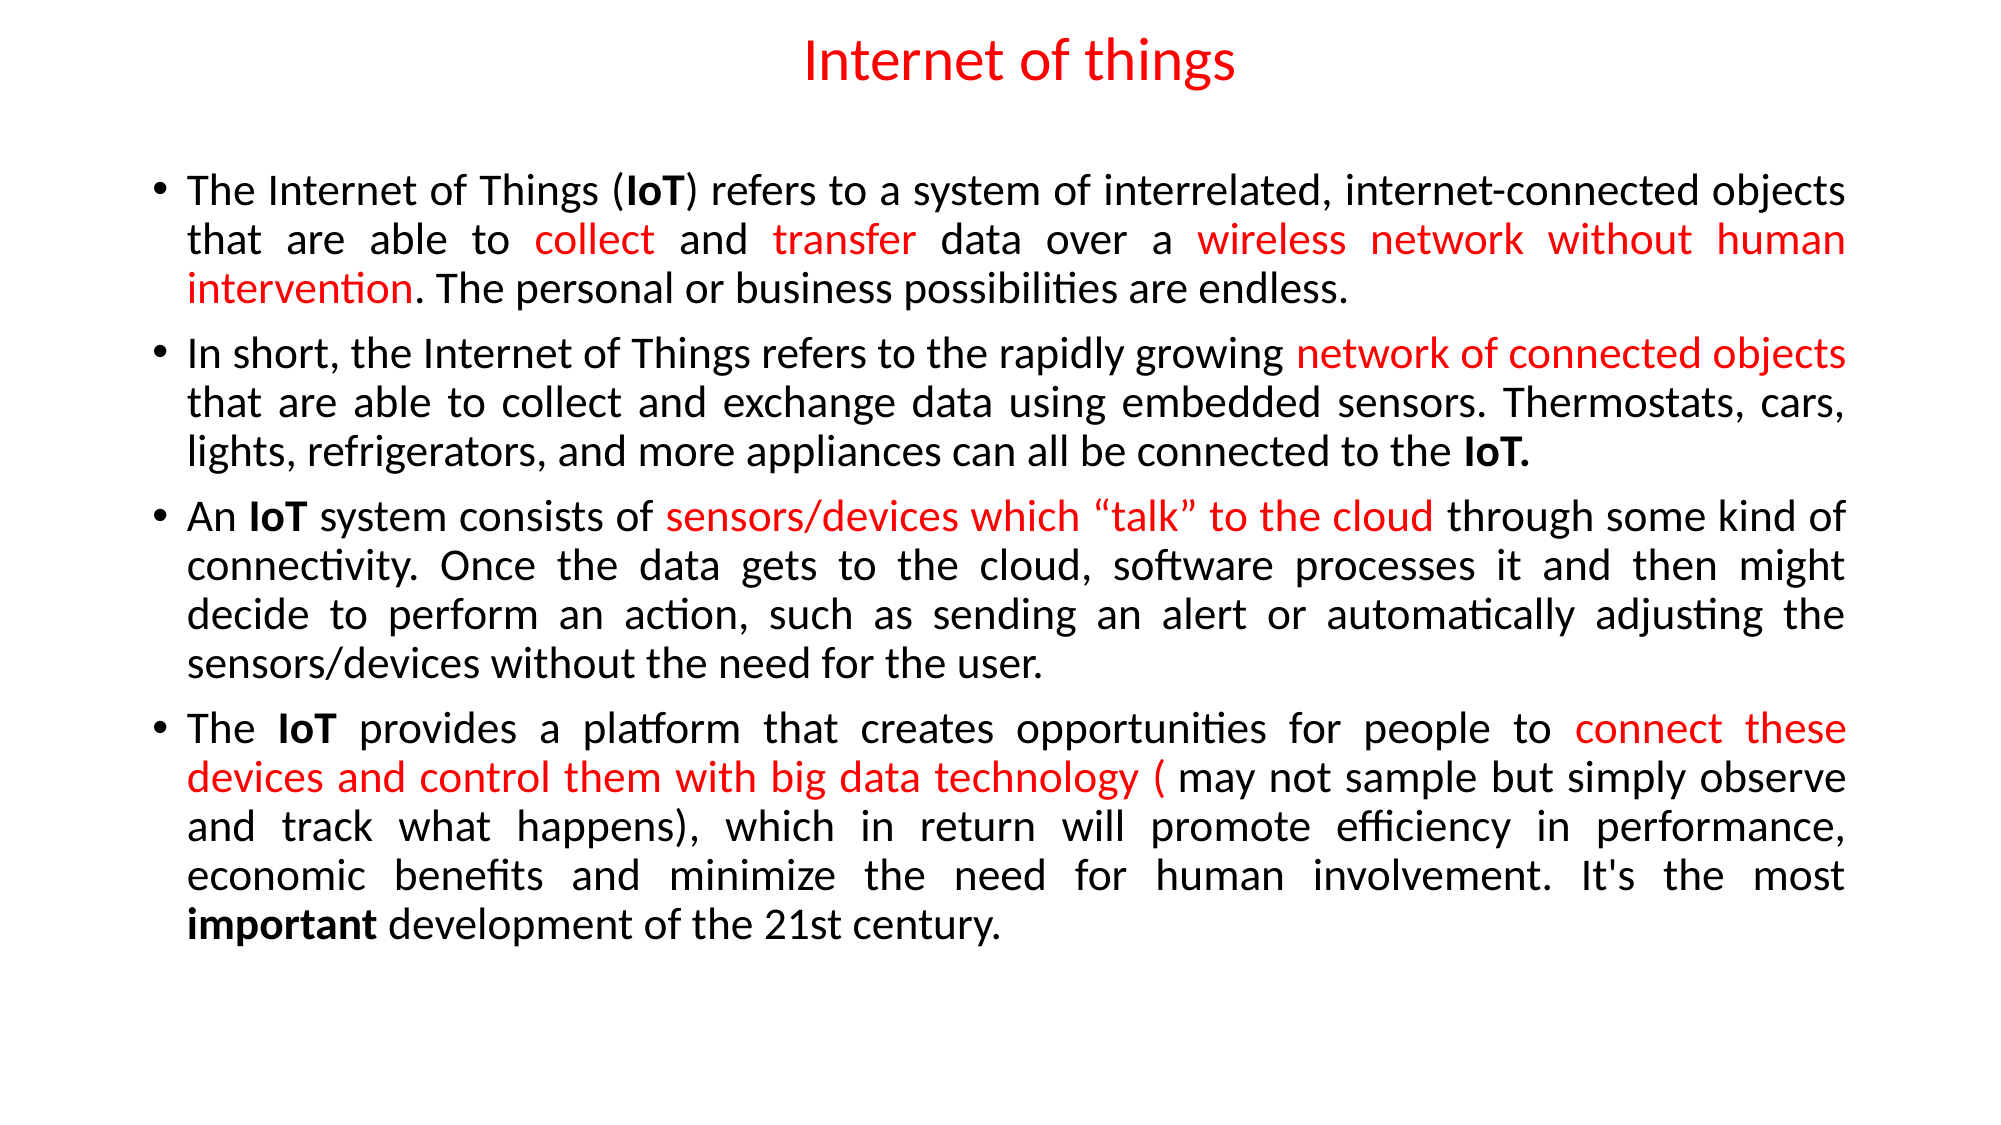

# Internet of things
The Internet of Things (IoT) refers to a system of interrelated, internet-connected objects that are able to collect and transfer data over a wireless network without human intervention. The personal or business possibilities are endless.
In short, the Internet of Things refers to the rapidly growing network of connected objects that are able to collect and exchange data using embedded sensors. Thermostats, cars, lights, refrigerators, and more appliances can all be connected to the IoT.
An IoT system consists of sensors/devices which “talk” to the cloud through some kind of connectivity. Once the data gets to the cloud, software processes it and then might decide to perform an action, such as sending an alert or automatically adjusting the sensors/devices without the need for the user.
The IoT provides a platform that creates opportunities for people to connect these devices and control them with big data technology ( may not sample but simply observe and track what happens), which in return will promote efficiency in performance, economic benefits and minimize the need for human involvement. It's the most important development of the 21st century.